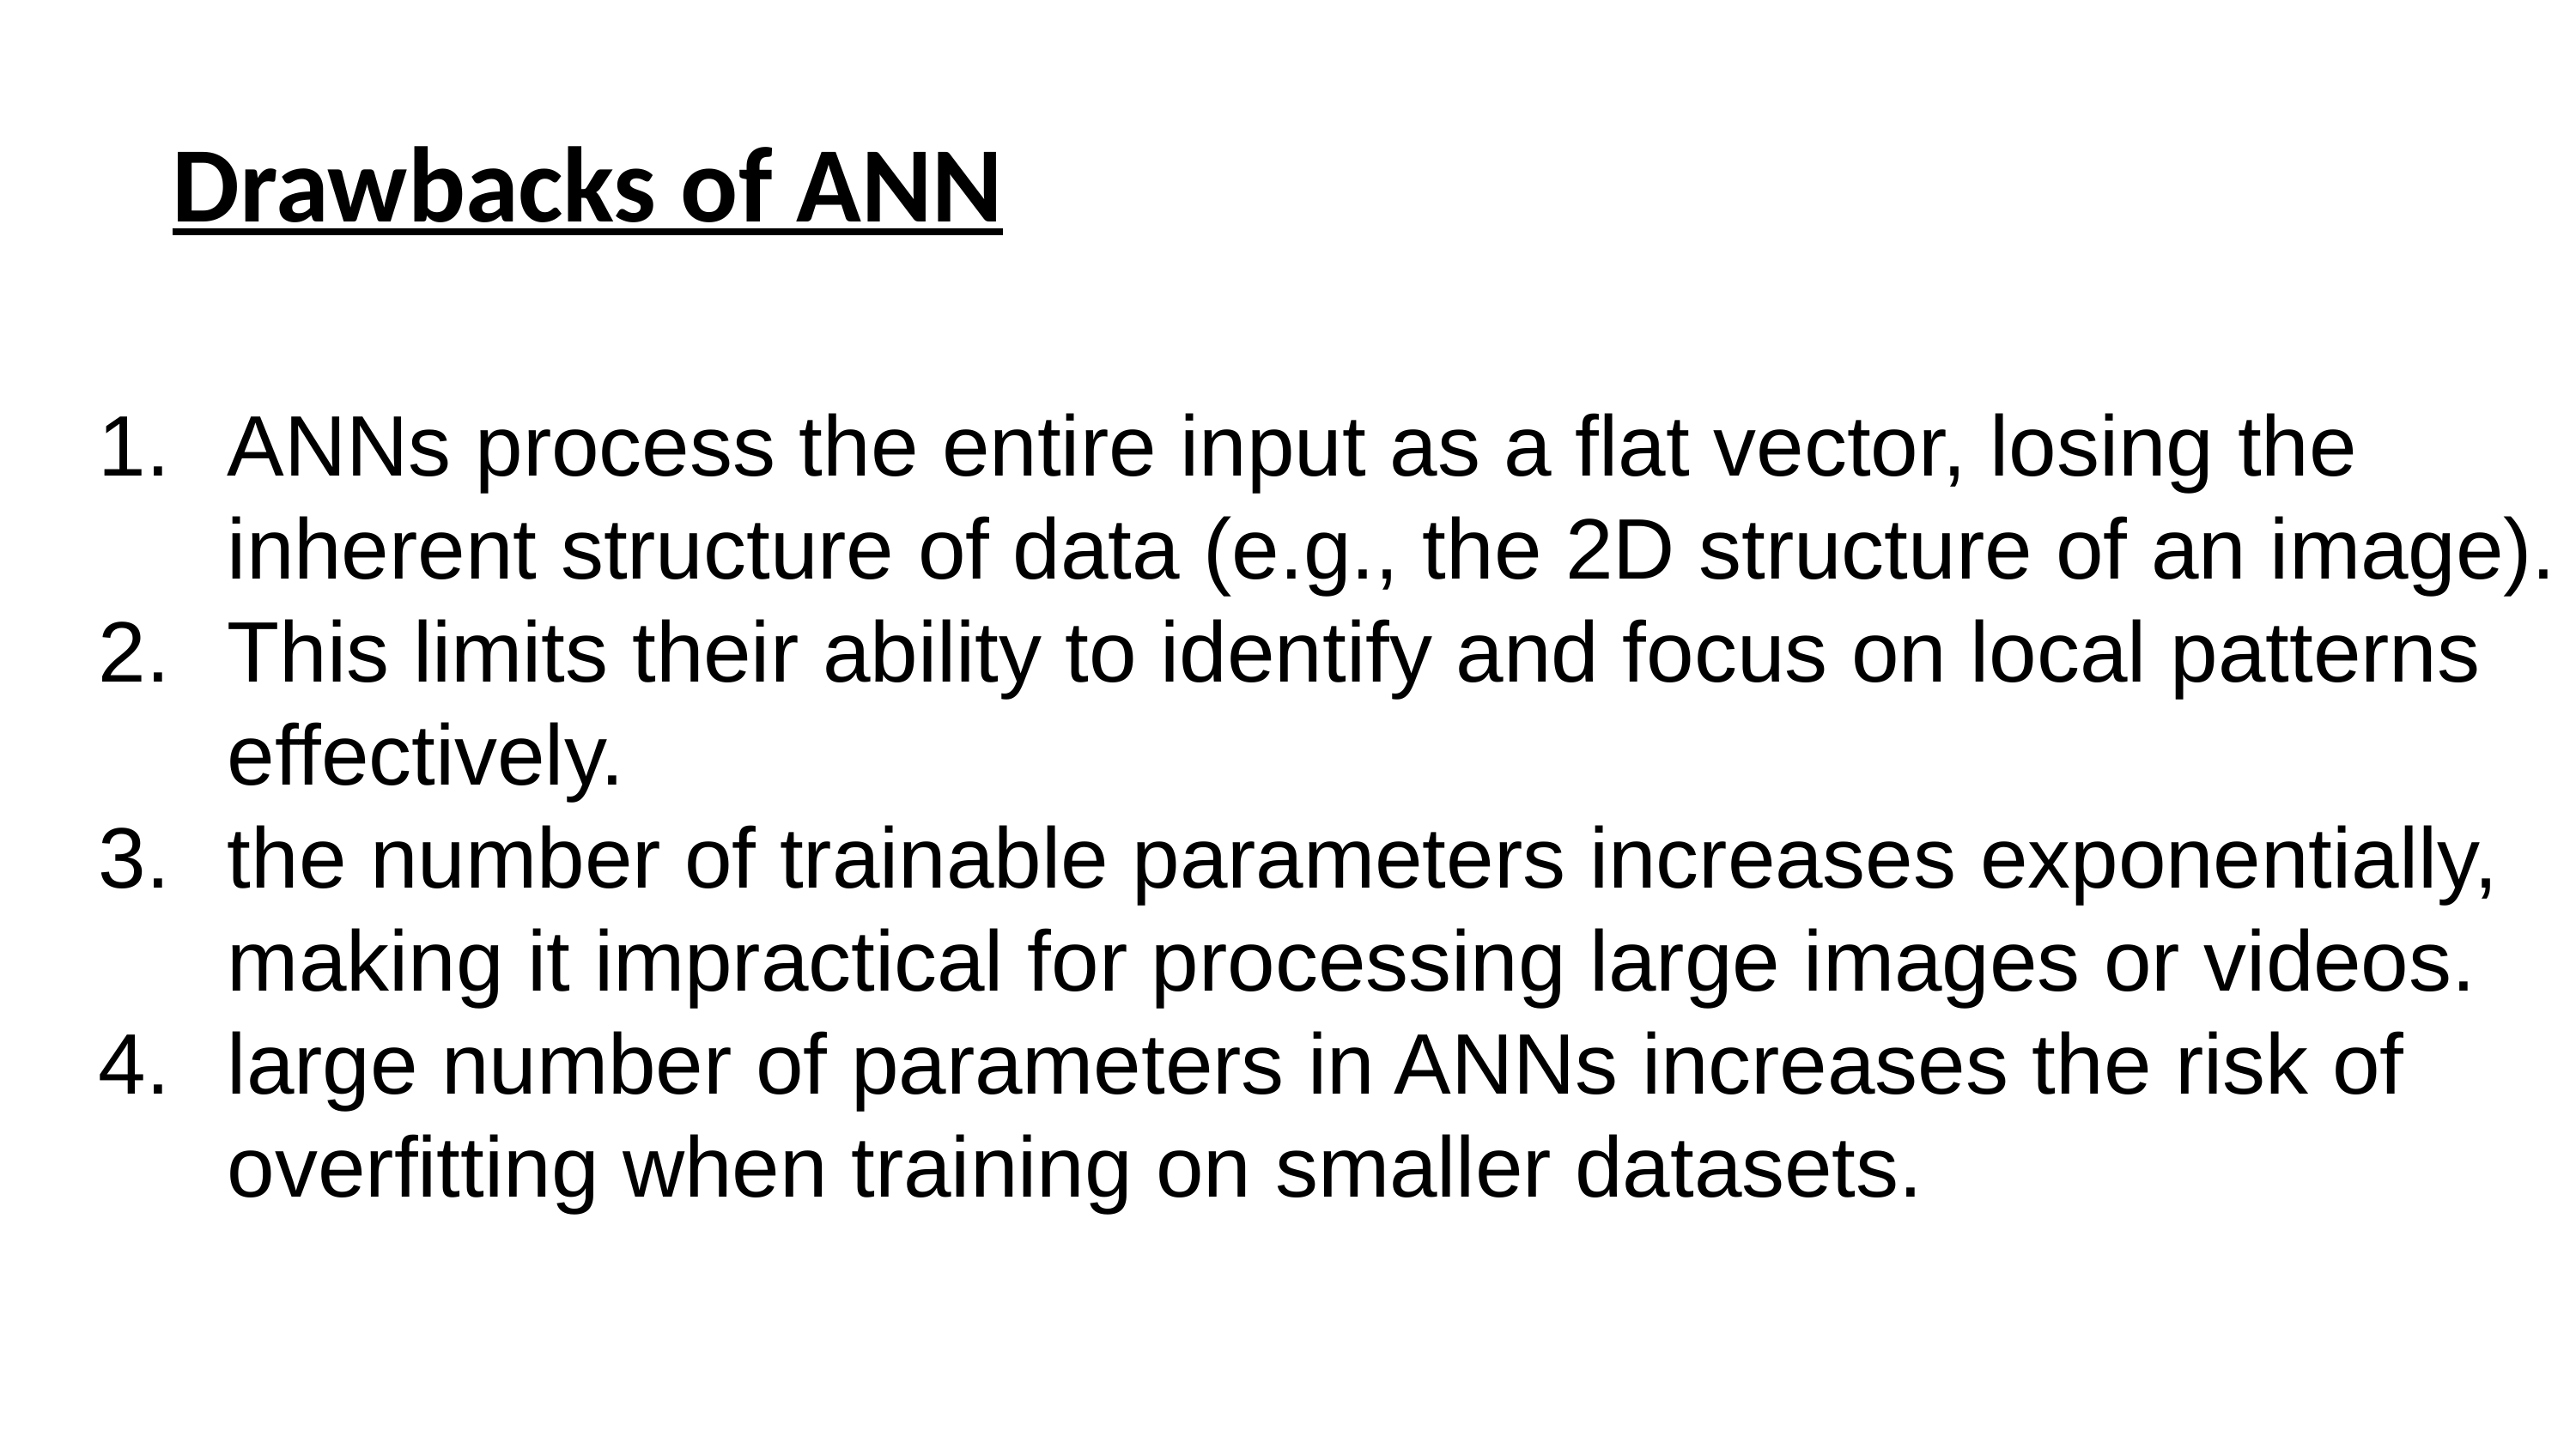

Drawbacks of ANN

ANNs process the entire input as a flat vector, losing the inherent structure of data (e.g., the 2D structure of an image).
This limits their ability to identify and focus on local patterns effectively.
the number of trainable parameters increases exponentially, making it impractical for processing large images or videos.
large number of parameters in ANNs increases the risk of overfitting when training on smaller datasets.
4
7.       Dicussion,Conclusion and Refrences